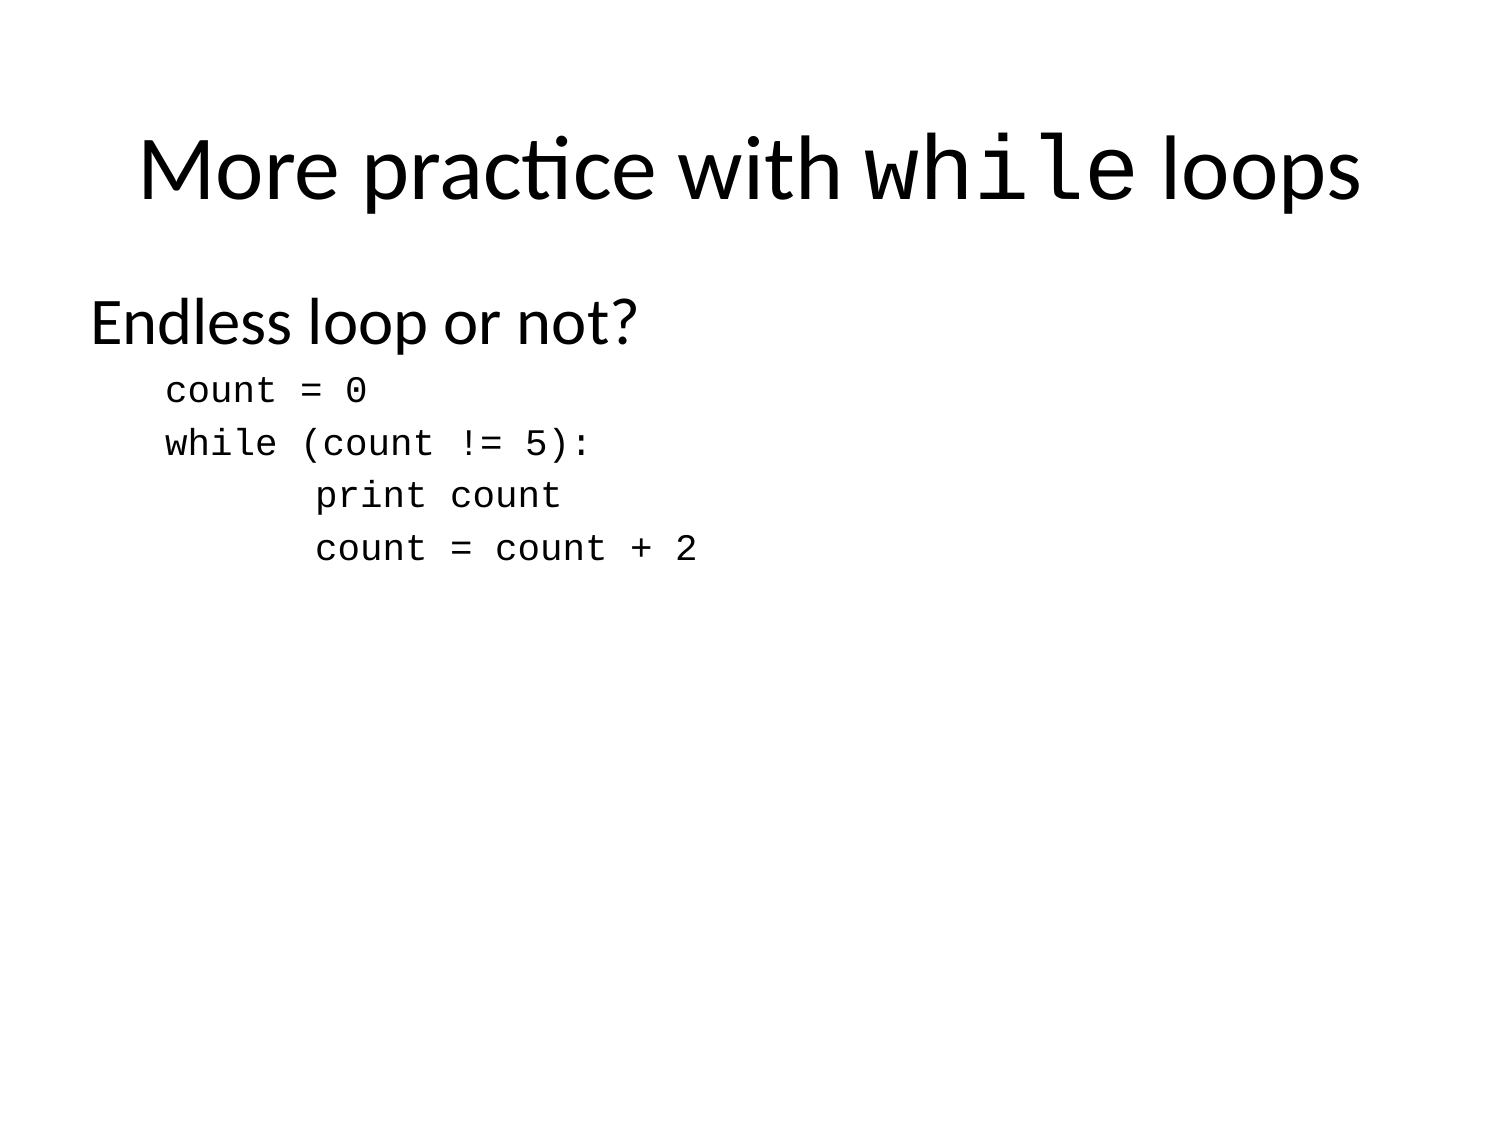

# More practice with while loops
Endless loop or not?
count = 0
while (count != 5):
	print count
	count = count + 2